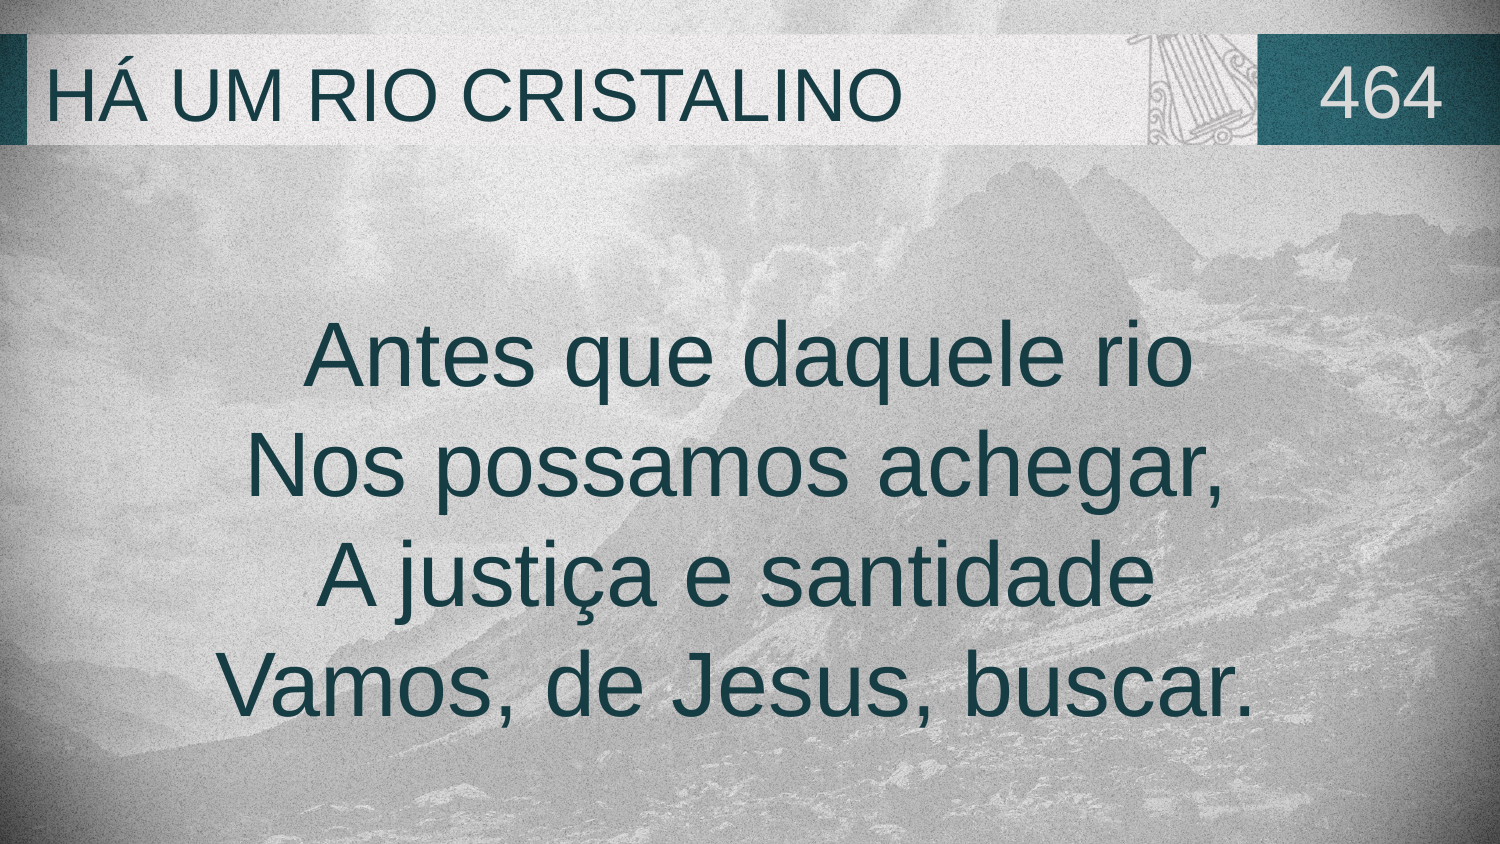

# HÁ UM RIO CRISTALINO
464
Antes que daquele rio
Nos possamos achegar,
A justiça e santidade
Vamos, de Jesus, buscar.